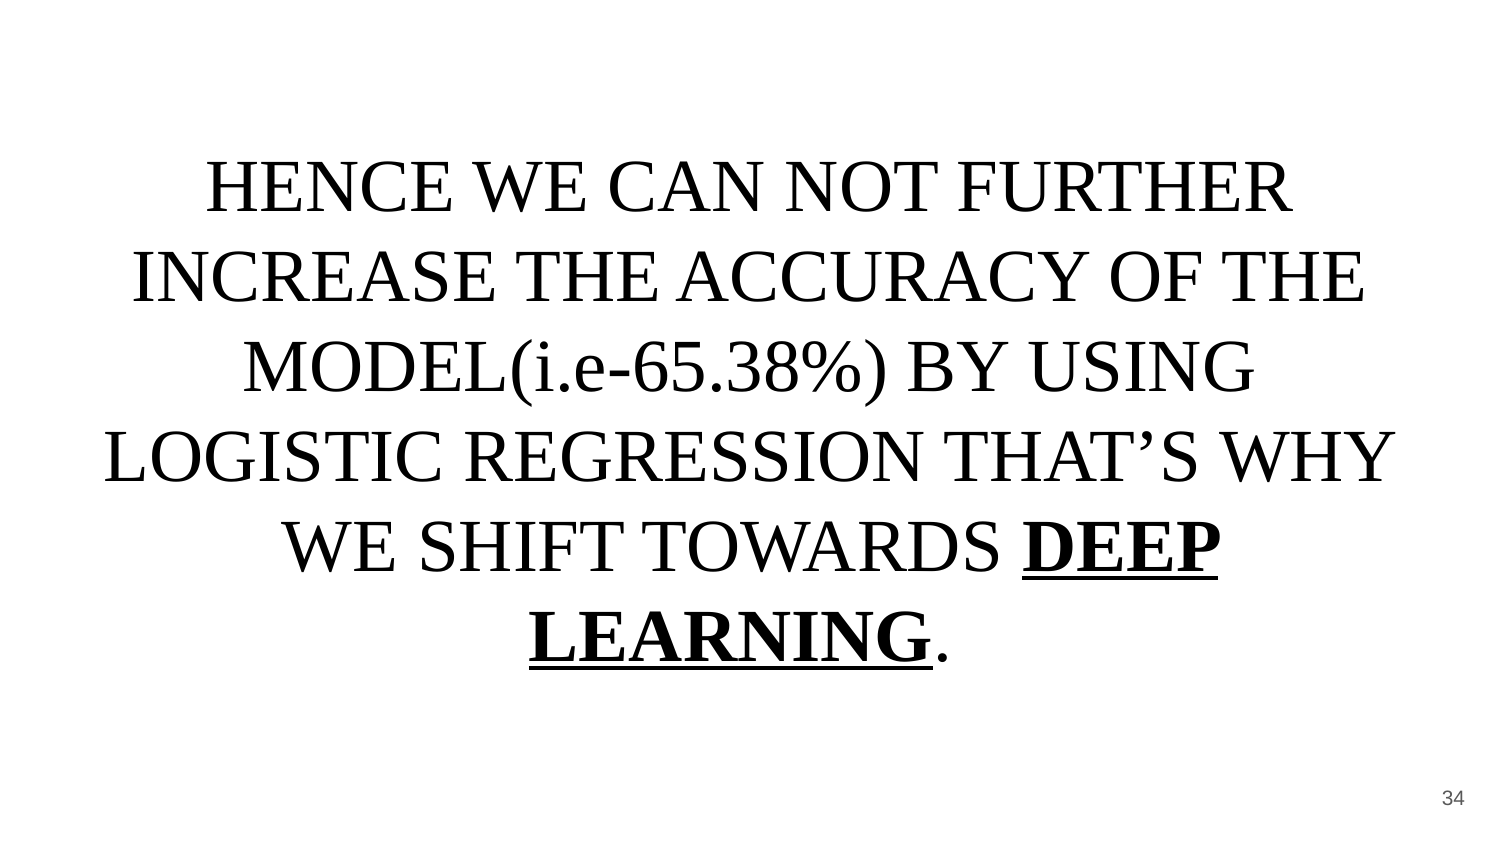

# HENCE WE CAN NOT FURTHER INCREASE THE ACCURACY OF THE MODEL(i.e-65.38%) BY USING LOGISTIC REGRESSION THAT’S WHY WE SHIFT TOWARDS DEEP LEARNING.
34